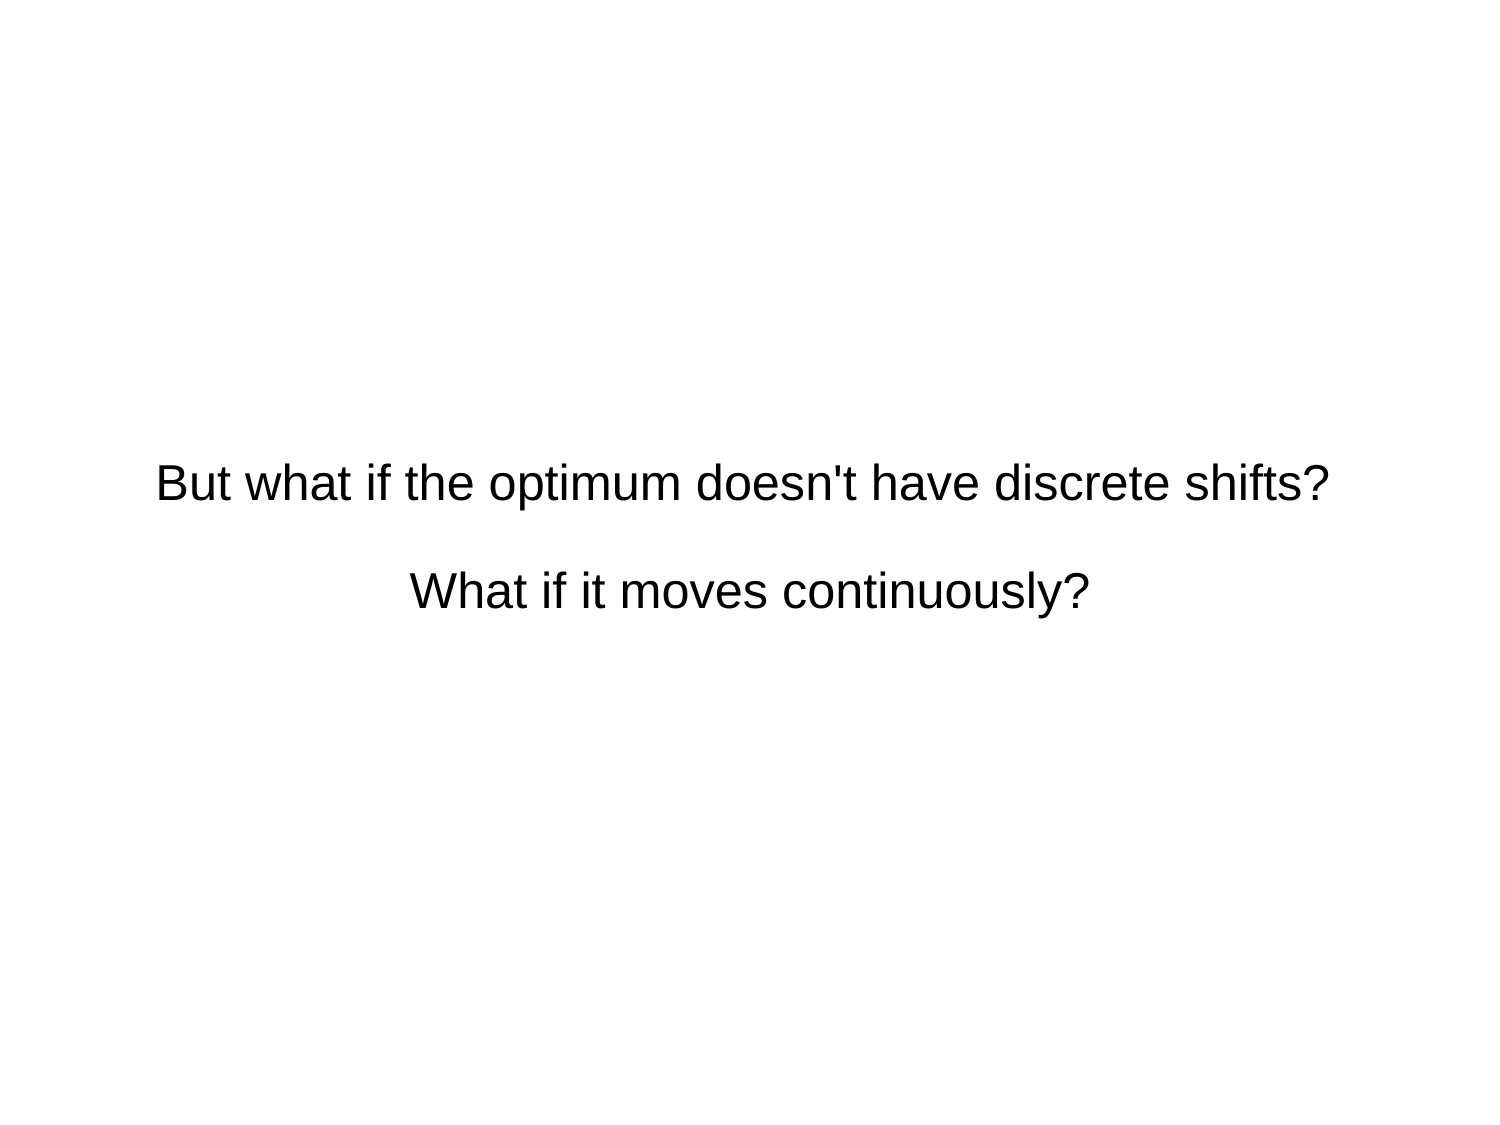

# But what if the optimum doesn't have discrete shifts? What if it moves continuously?